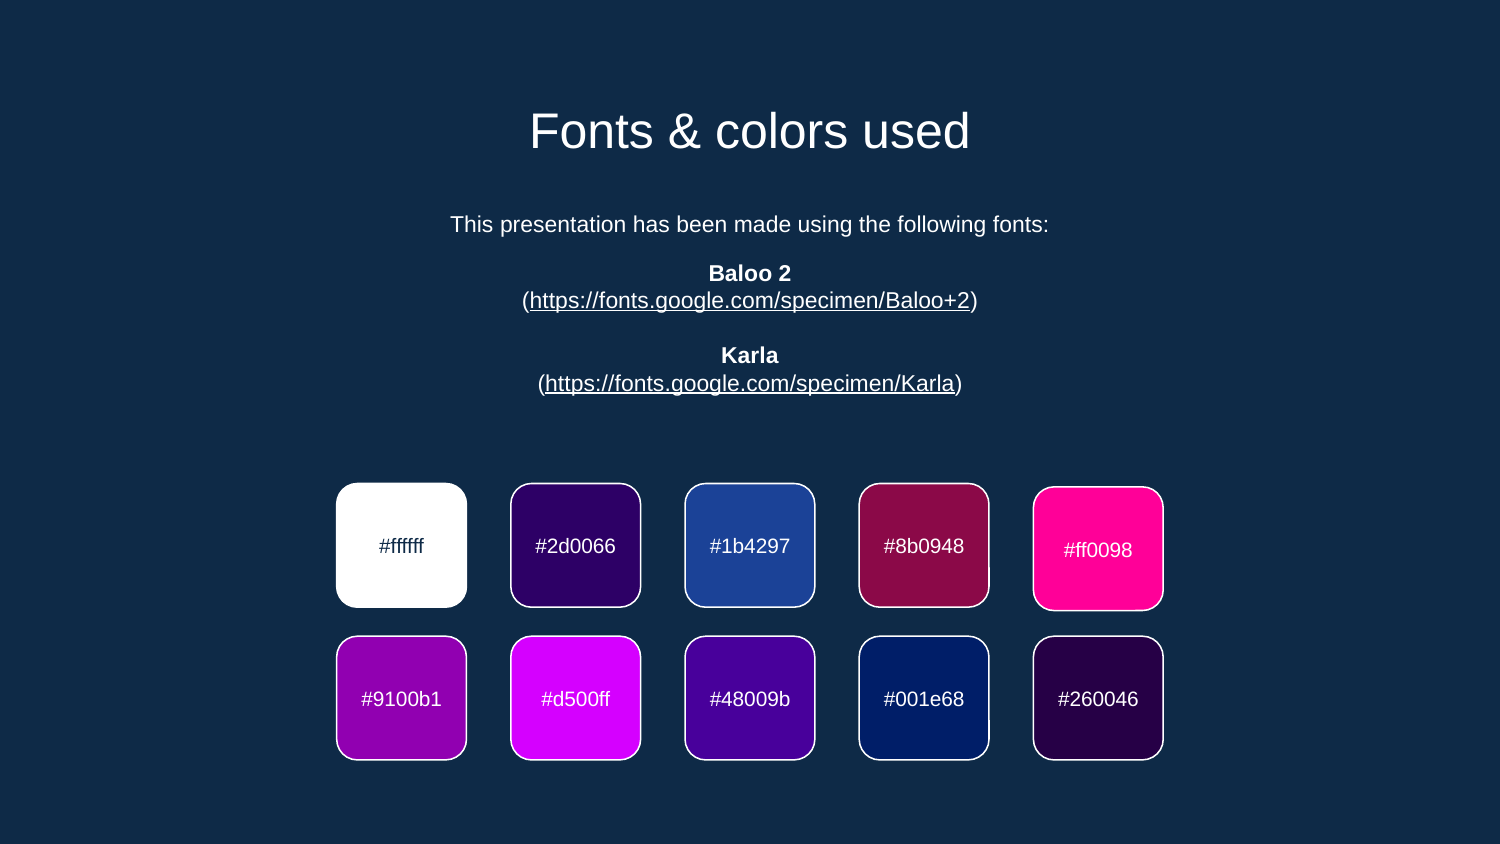

# Fonts & colors used
This presentation has been made using the following fonts:
Baloo 2
(https://fonts.google.com/specimen/Baloo+2)

Karla
(https://fonts.google.com/specimen/Karla)

#ffffff
#2d0066
#1b4297
#8b0948
#ff0098

#9100b1
#d500ff
#48009b
#001e68
#260046